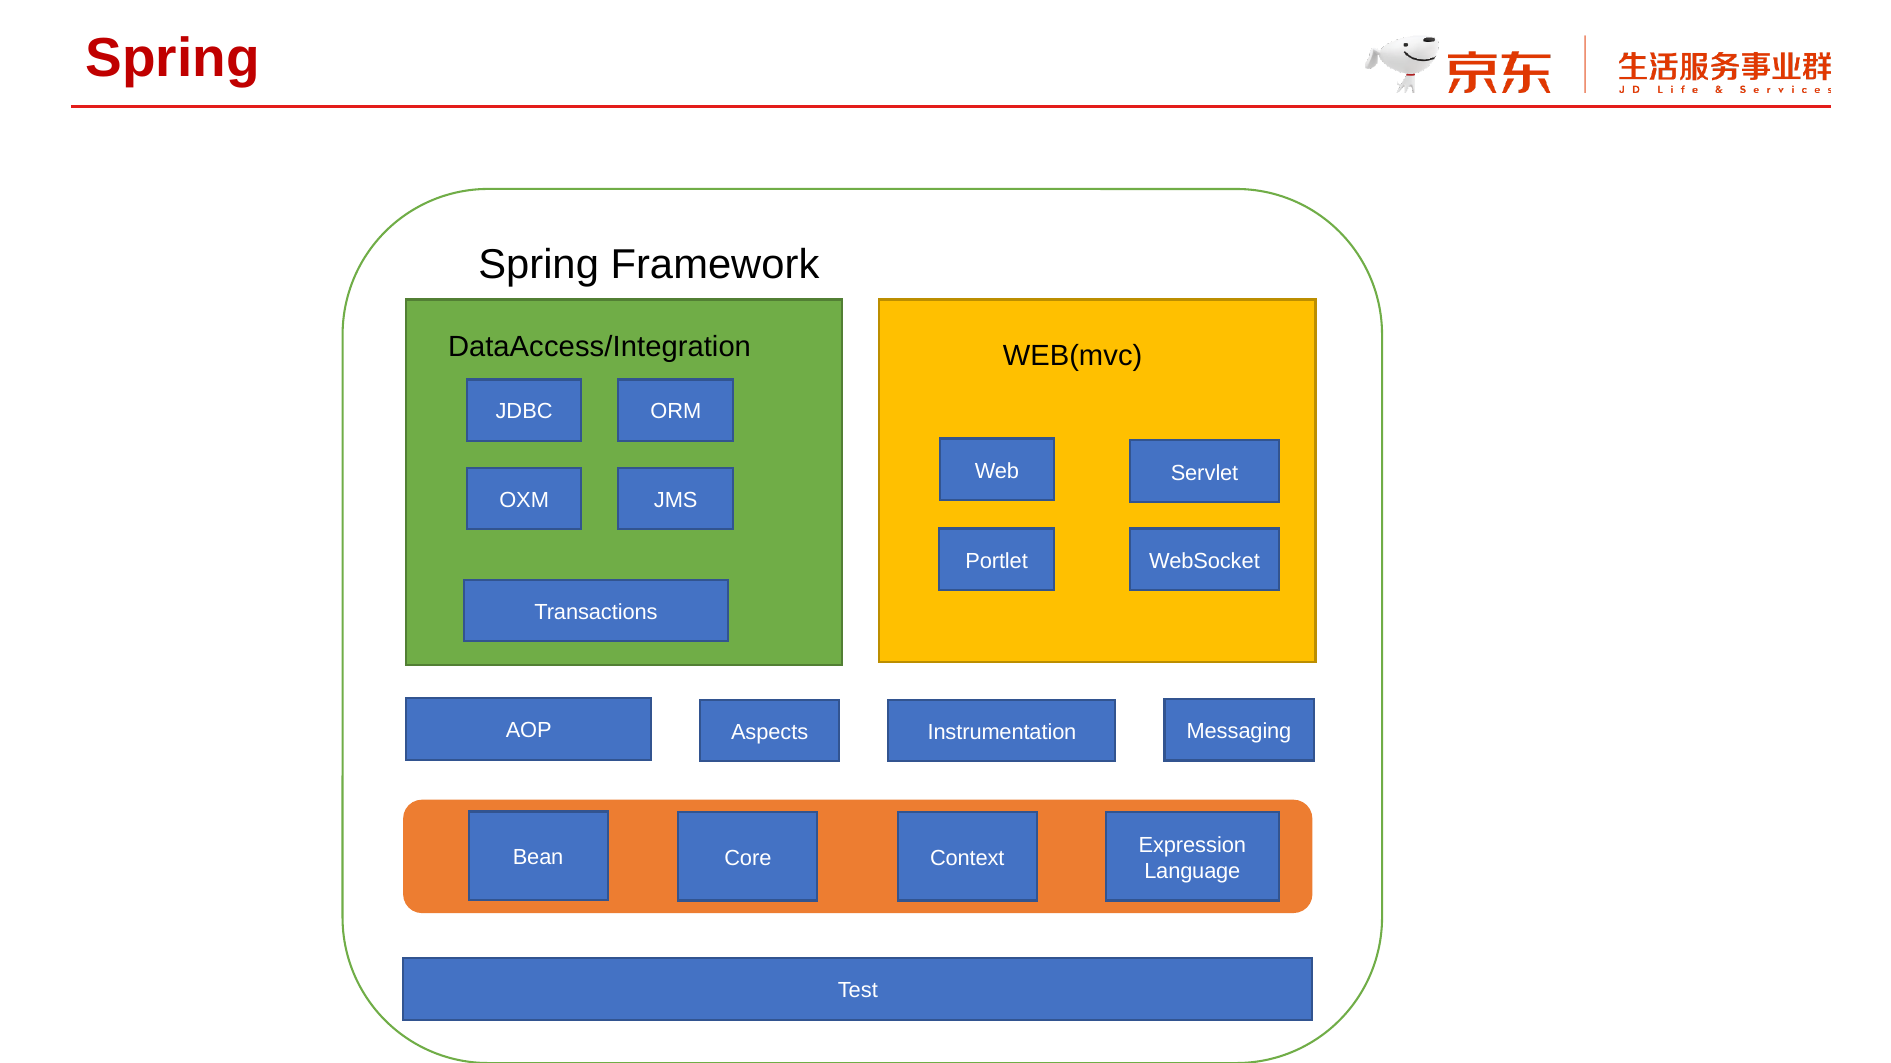

Spring

Spring Framework

DataAccess/Integration
WEB(mvc)
JDBC
ORM
Web
Servlet
OXM
JMS
Portlet
WebSocket
Transactions
AOP
Aspects
Instrumentation

Bean
Core
Context
Expression
Language
Test
Messaging